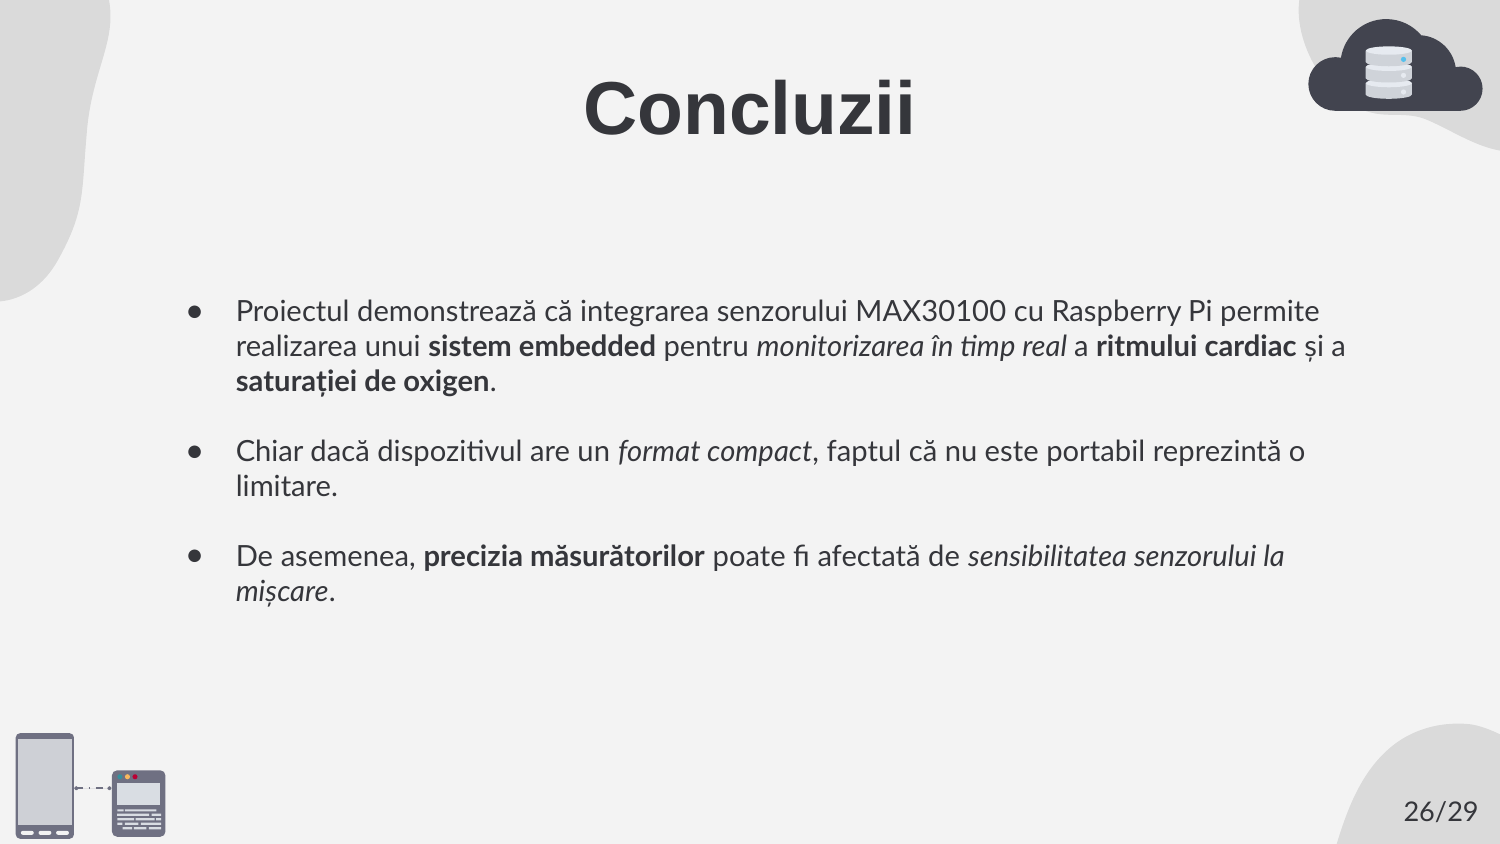

# Concluzii
Proiectul demonstrează că integrarea senzorului MAX30100 cu Raspberry Pi permite realizarea unui sistem embedded pentru monitorizarea în timp real a ritmului cardiac și a saturației de oxigen.

Chiar dacă dispozitivul are un format compact, faptul că nu este portabil reprezintă o limitare.

De asemenea, precizia măsurătorilor poate fi afectată de sensibilitatea senzorului la mișcare.

26/29